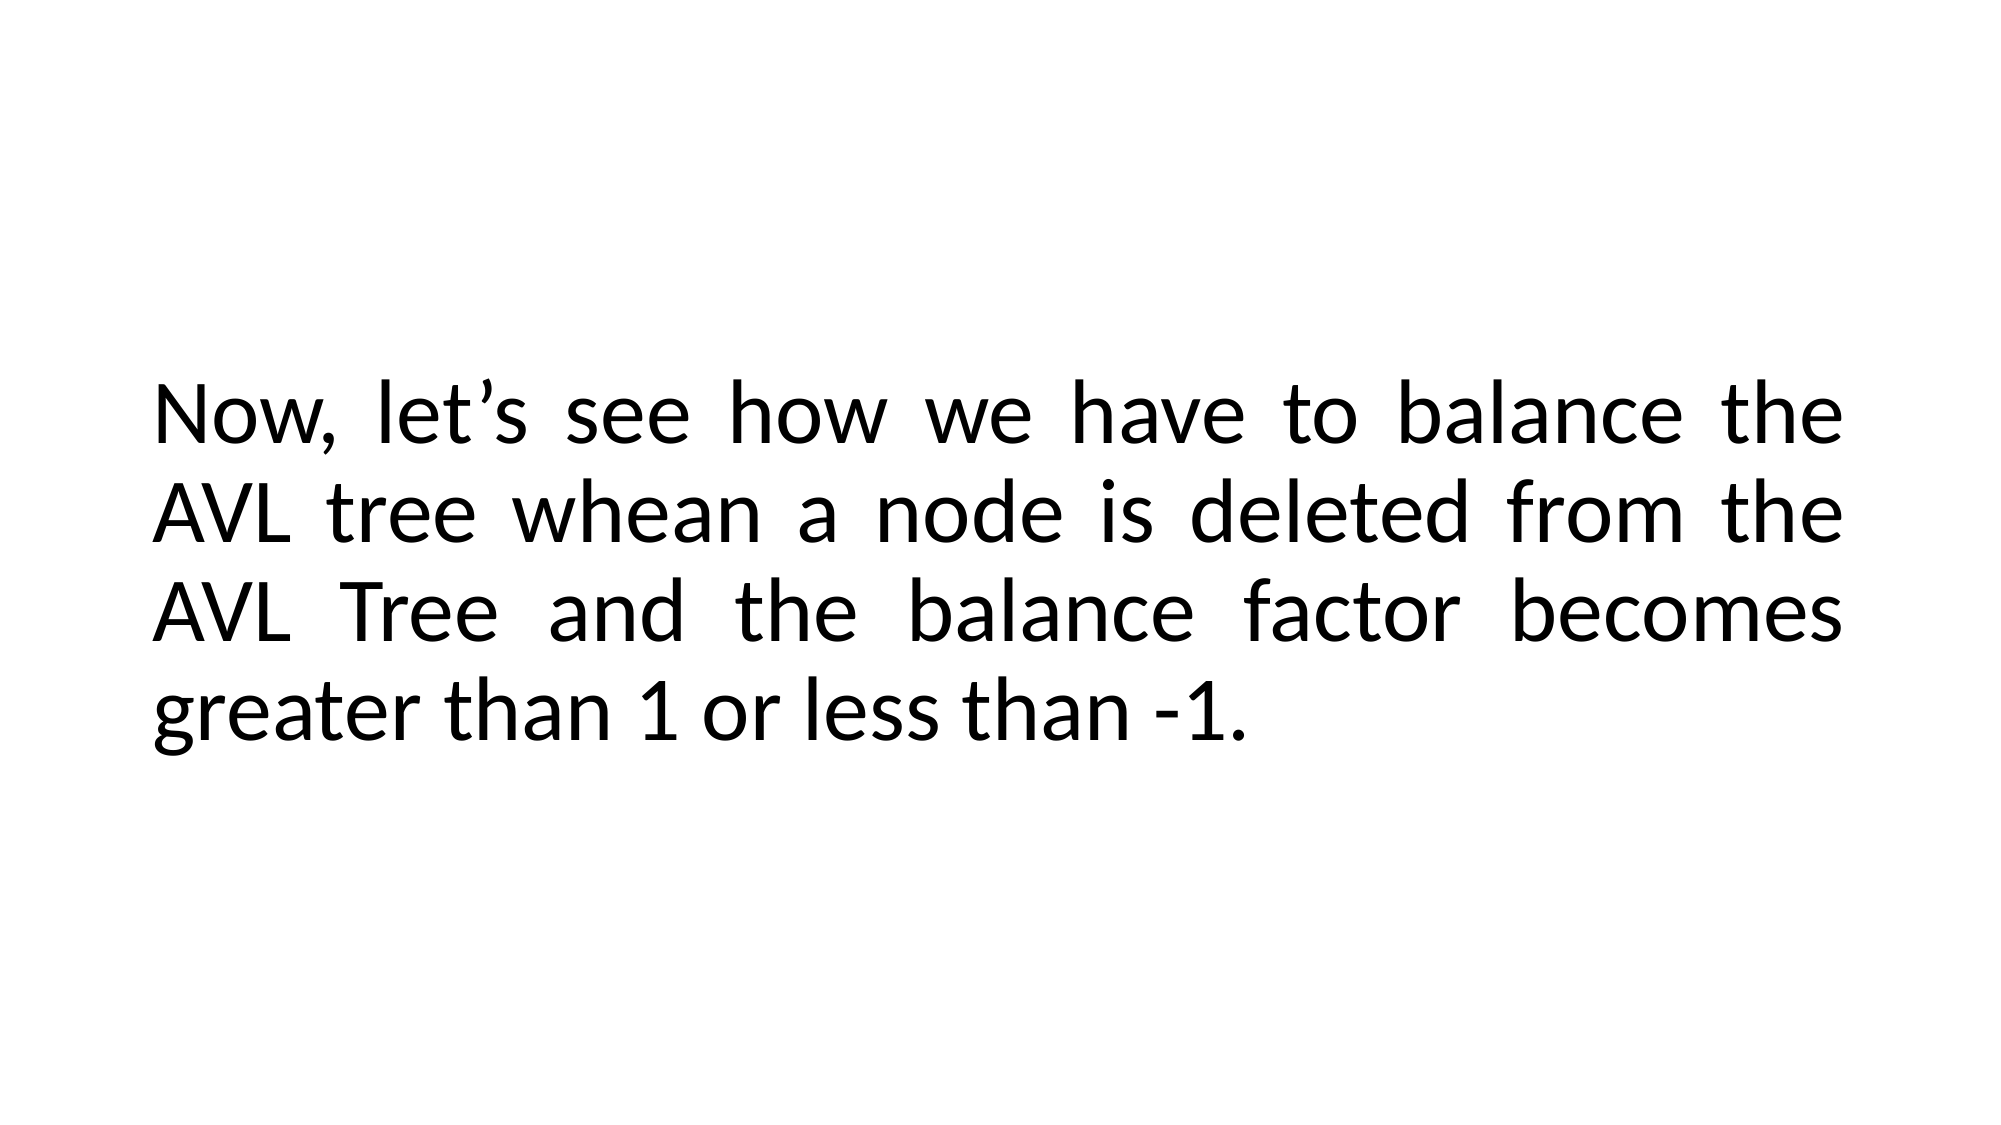

# Now, let’s see how we have to balance the AVL tree whean a node is deleted from the AVL Tree and the balance factor becomes greater than 1 or less than -1.